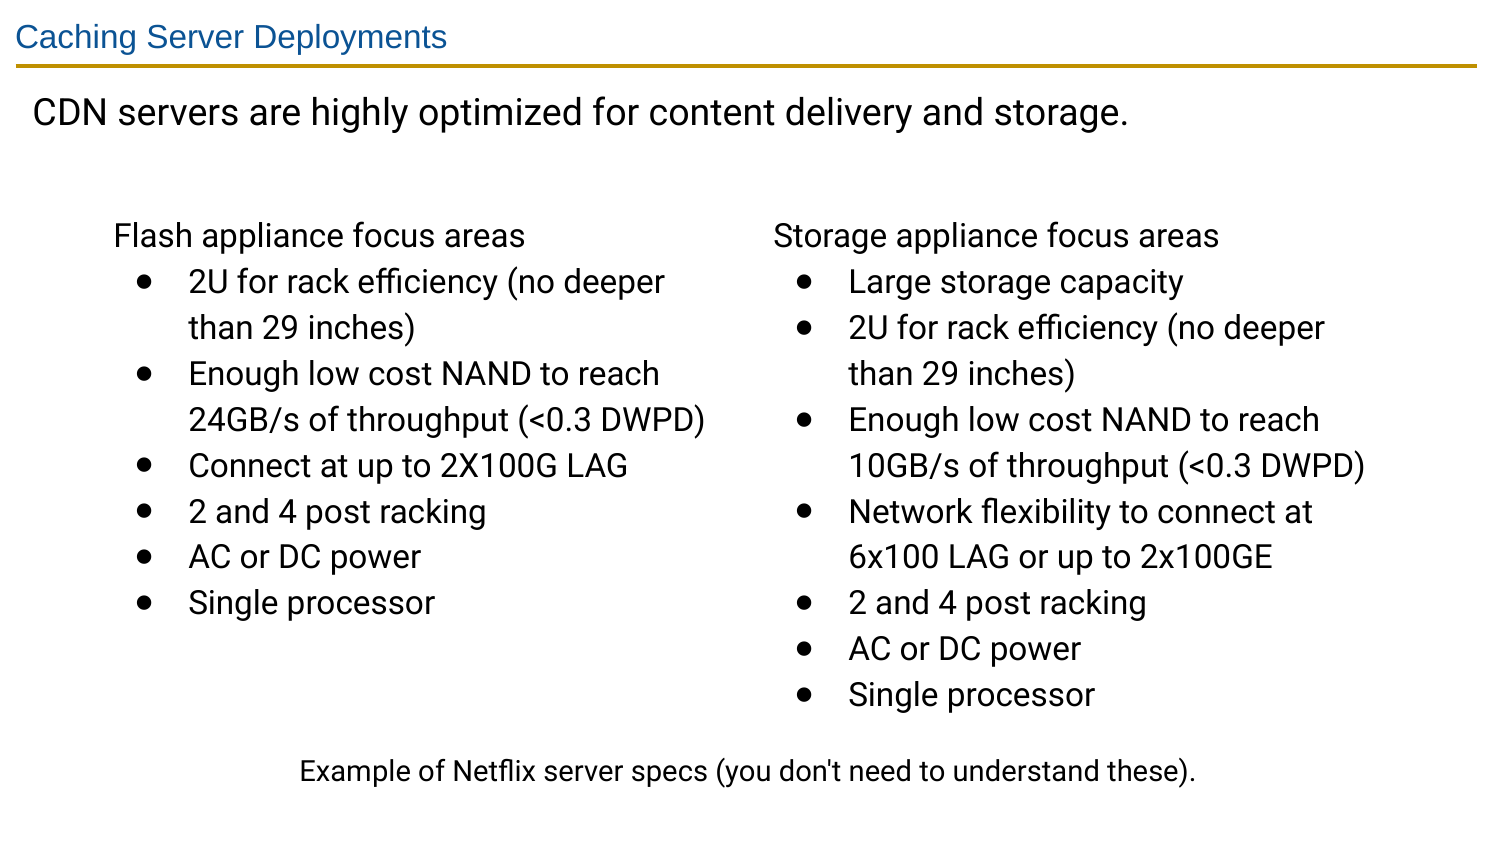

# Caching Server Deployments
CDN servers are highly optimized for content delivery and storage.
Flash appliance focus areas
2U for rack efficiency (no deeper than 29 inches)
Enough low cost NAND to reach 24GB/s of throughput (<0.3 DWPD)
Connect at up to 2X100G LAG
2 and 4 post racking
AC or DC power
Single processor
Storage appliance focus areas
Large storage capacity
2U for rack efficiency (no deeper than 29 inches)
Enough low cost NAND to reach 10GB/s of throughput (<0.3 DWPD)
Network flexibility to connect at 6x100 LAG or up to 2x100GE
2 and 4 post racking
AC or DC power
Single processor
Example of Netflix server specs (you don't need to understand these).